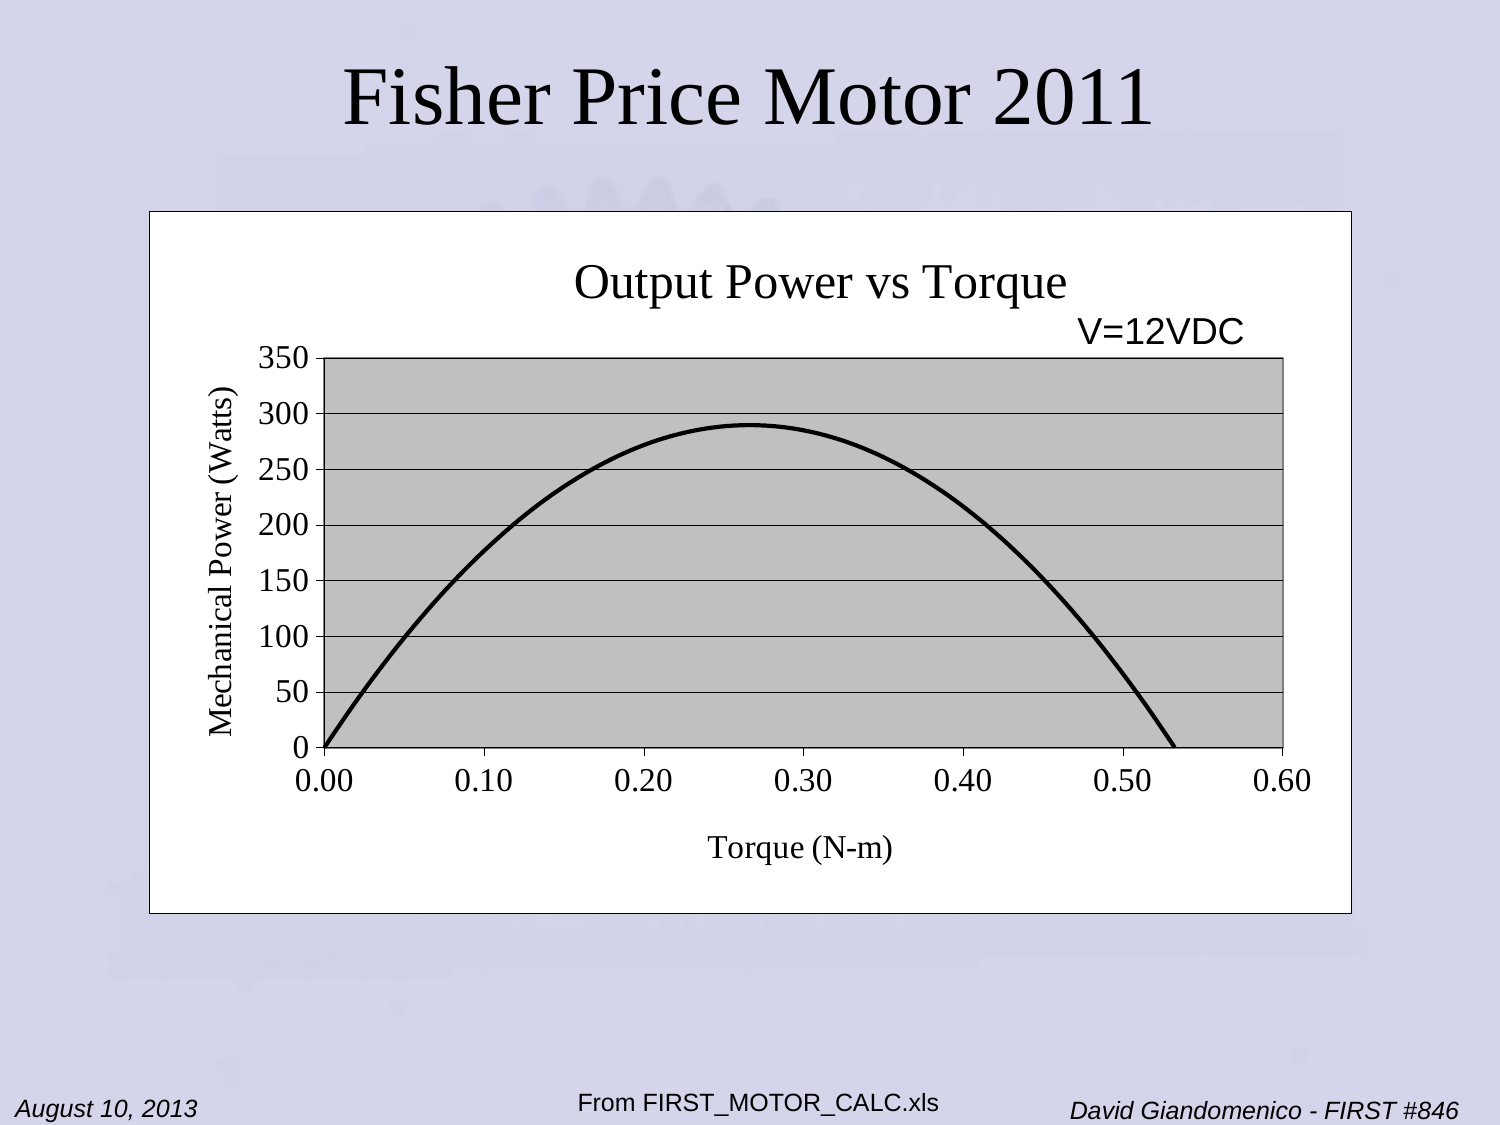

# Fisher Price Motor 2011

### Chart: Output Power vs Torque

| Category |  |
|---|---|
V=12VDC
From FIRST_MOTOR_CALC.xls
August 10, 2013
David Giandomenico - FIRST #846